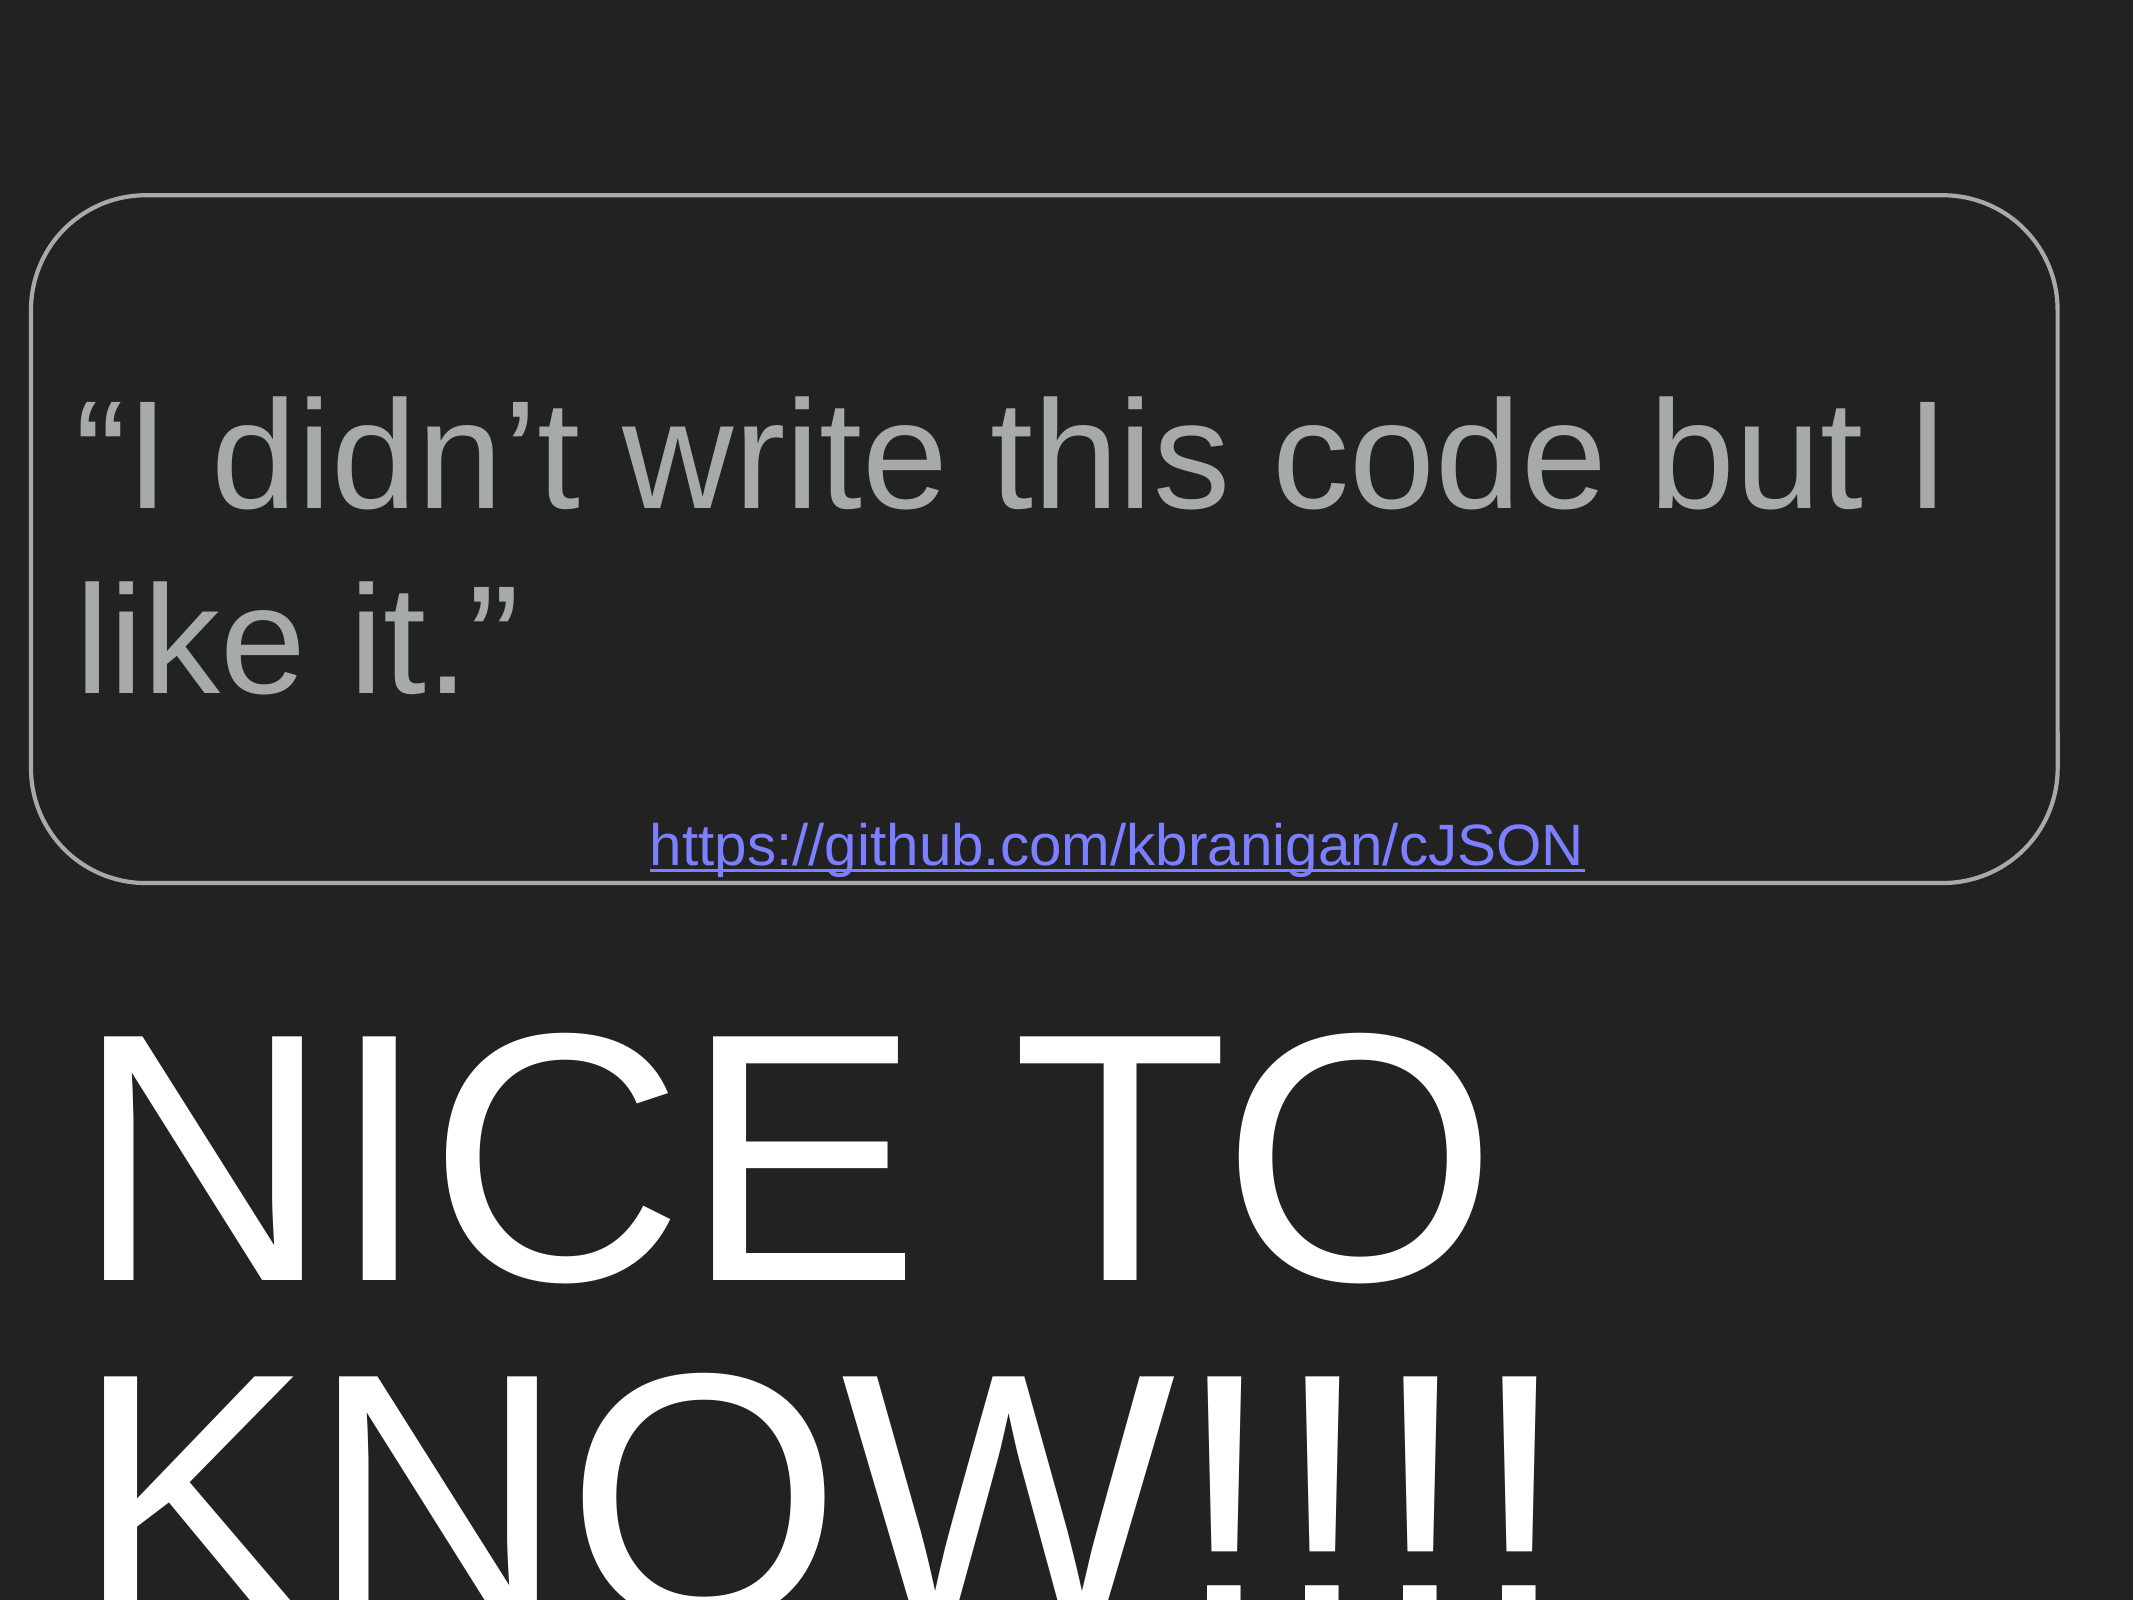

“I didn’t write this code but I like it.”
https://github.com/kbranigan/cJSON
# nice to know!!!!